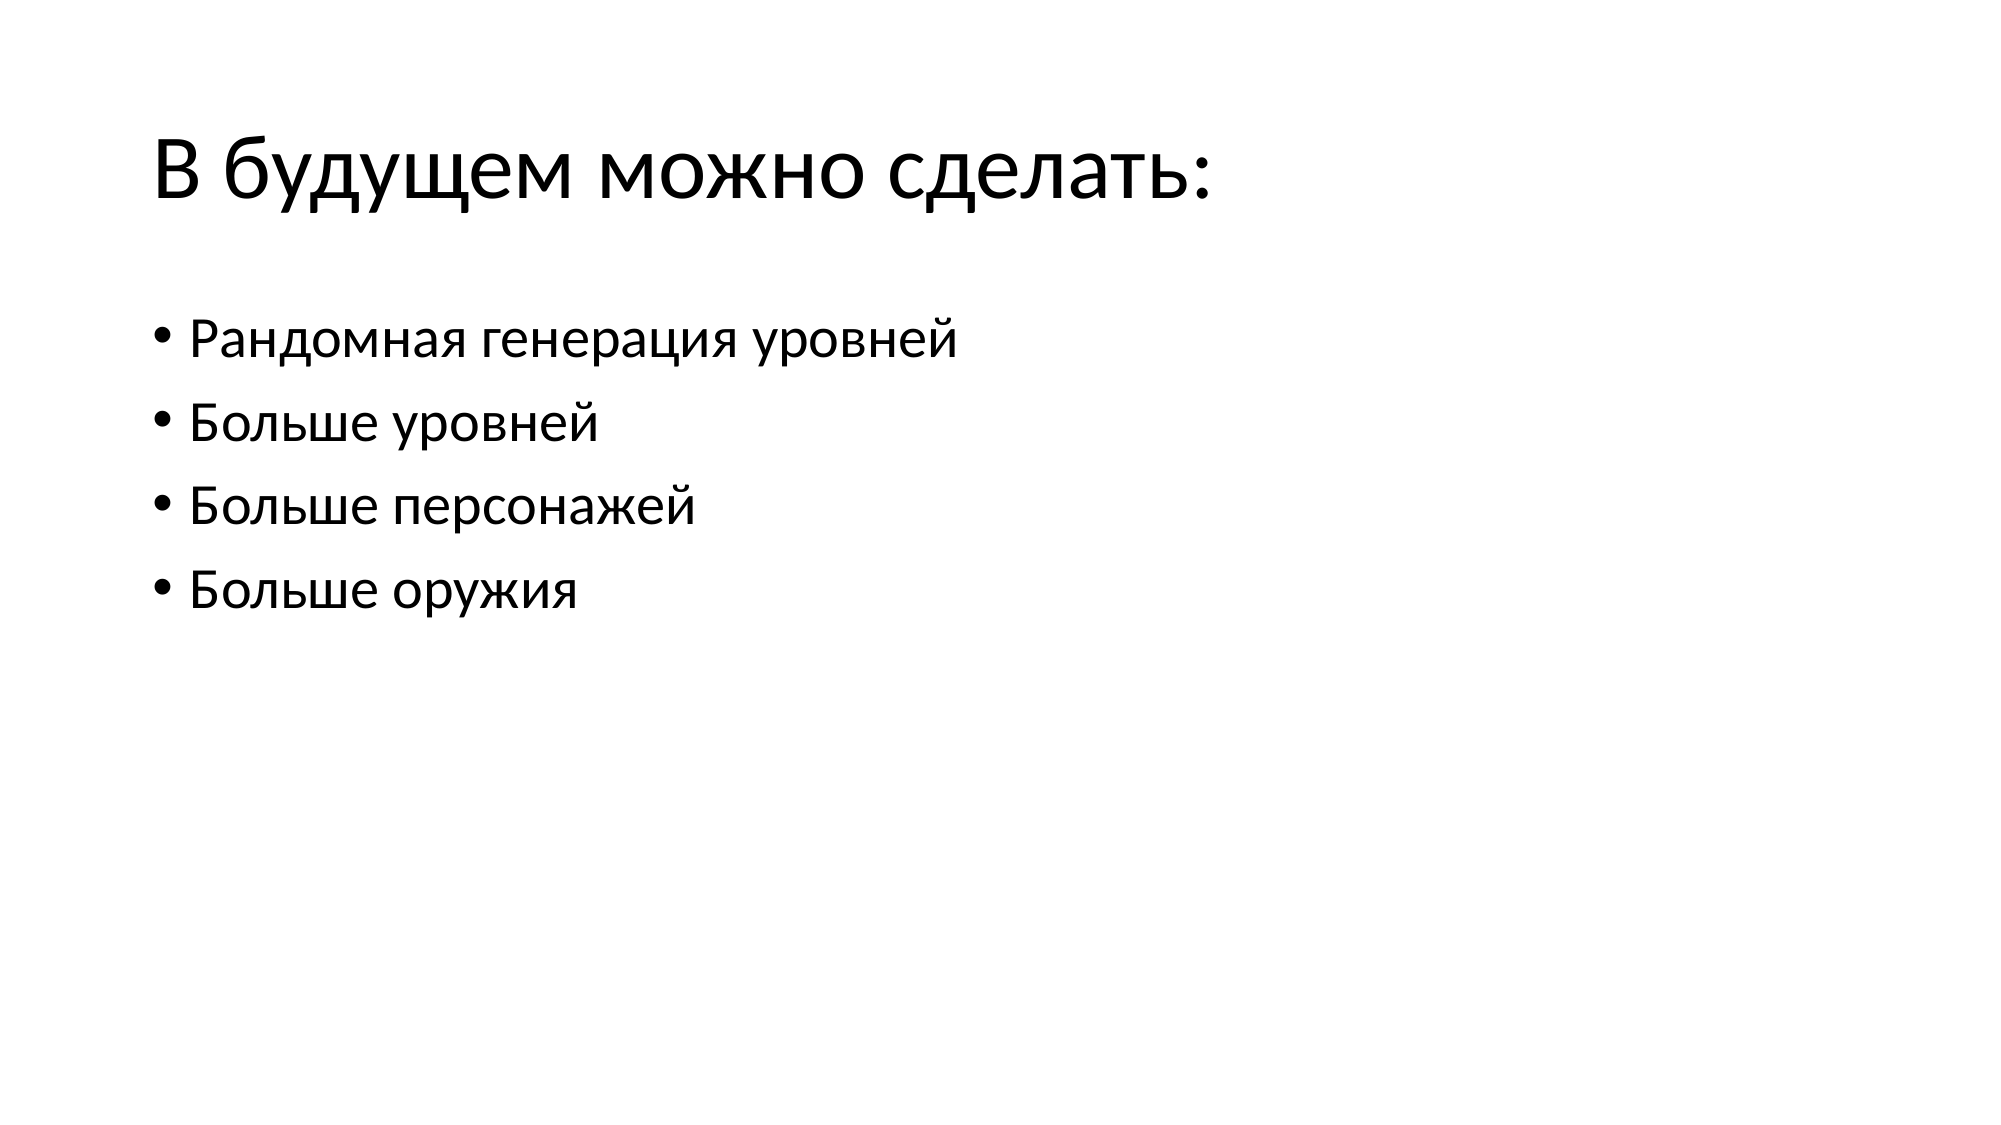

# В будущем можно сделать:
Рандомная генерация уровней
Больше уровней
Больше персонажей
Больше оружия